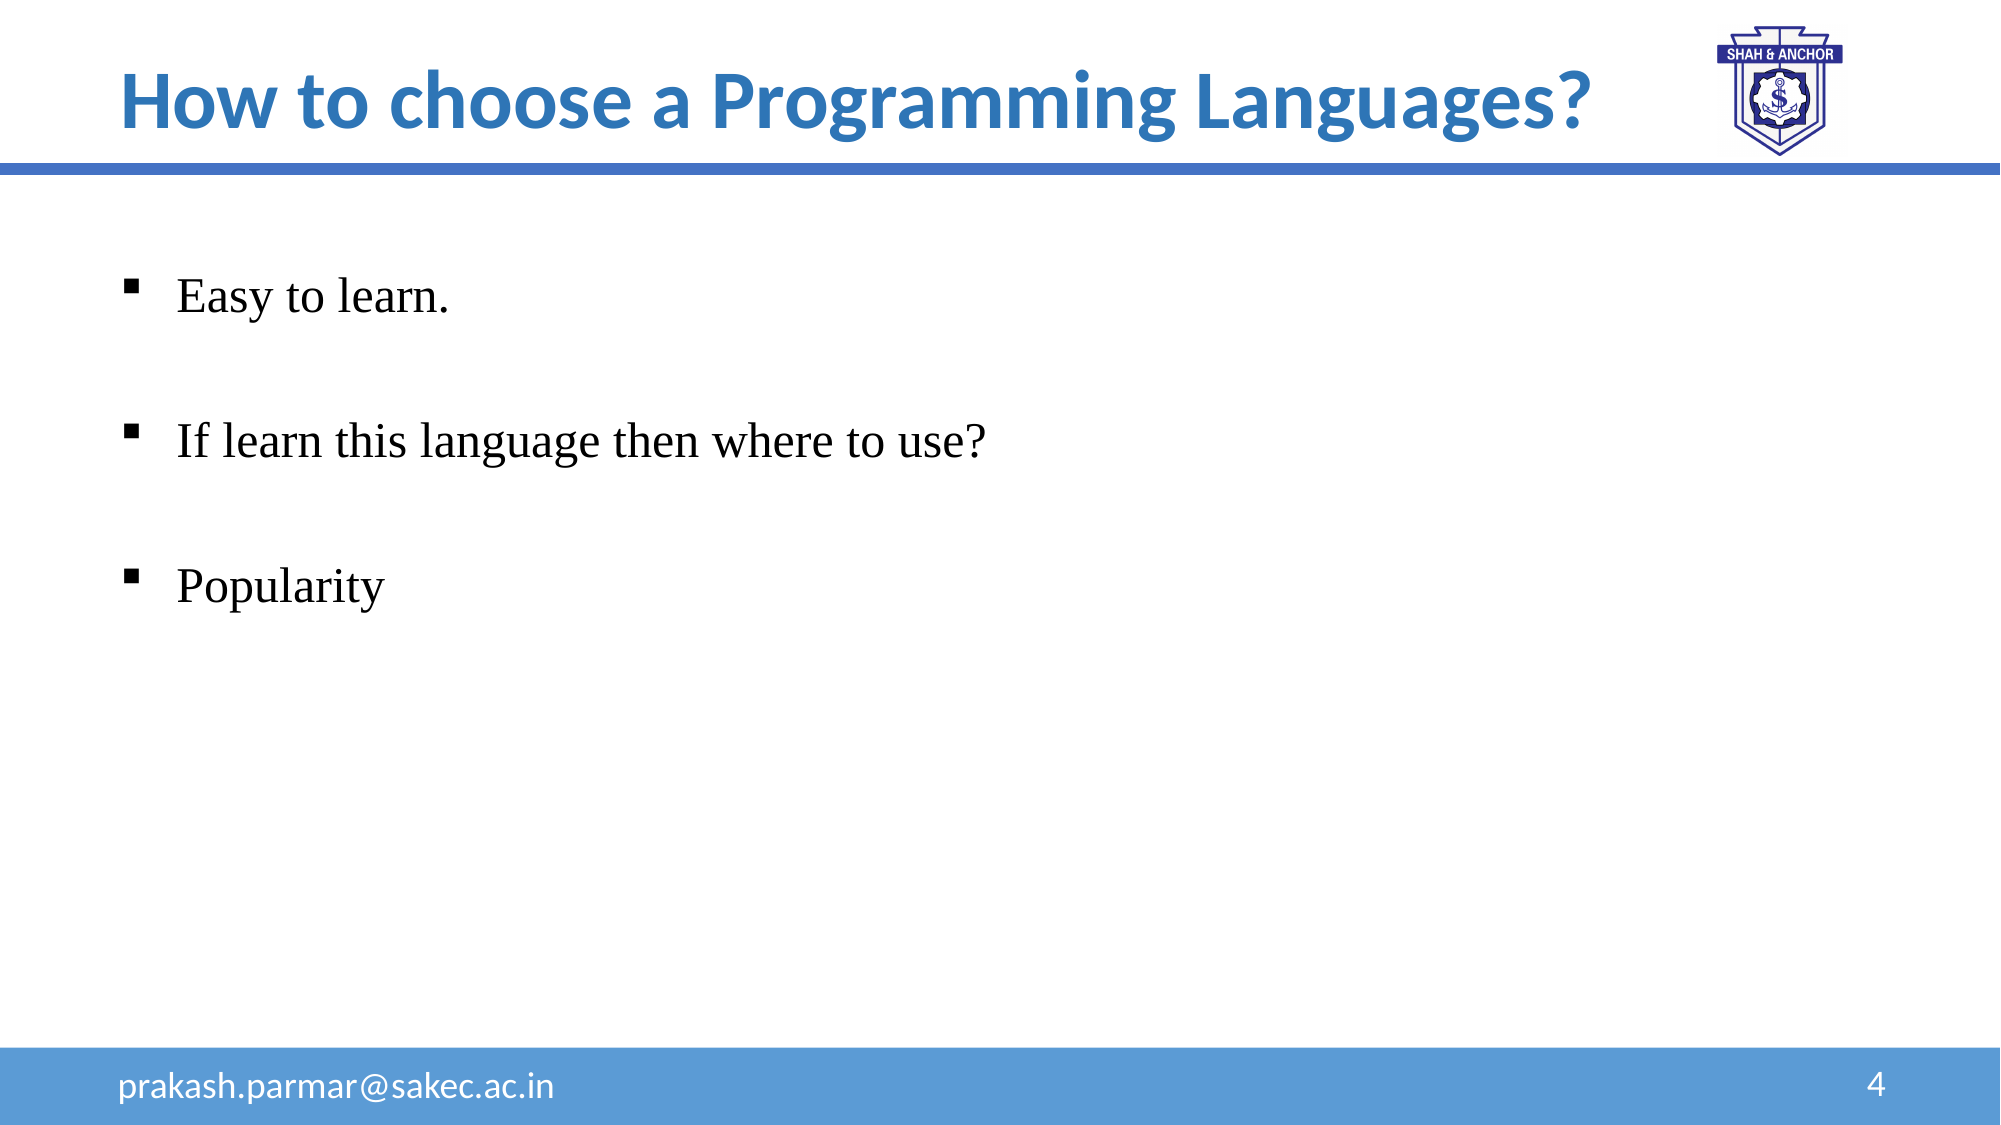

How to choose a Programming Languages?
Easy to learn.

If learn this language then where to use?

Popularity

4
prakash.parmar@sakec.ac.in